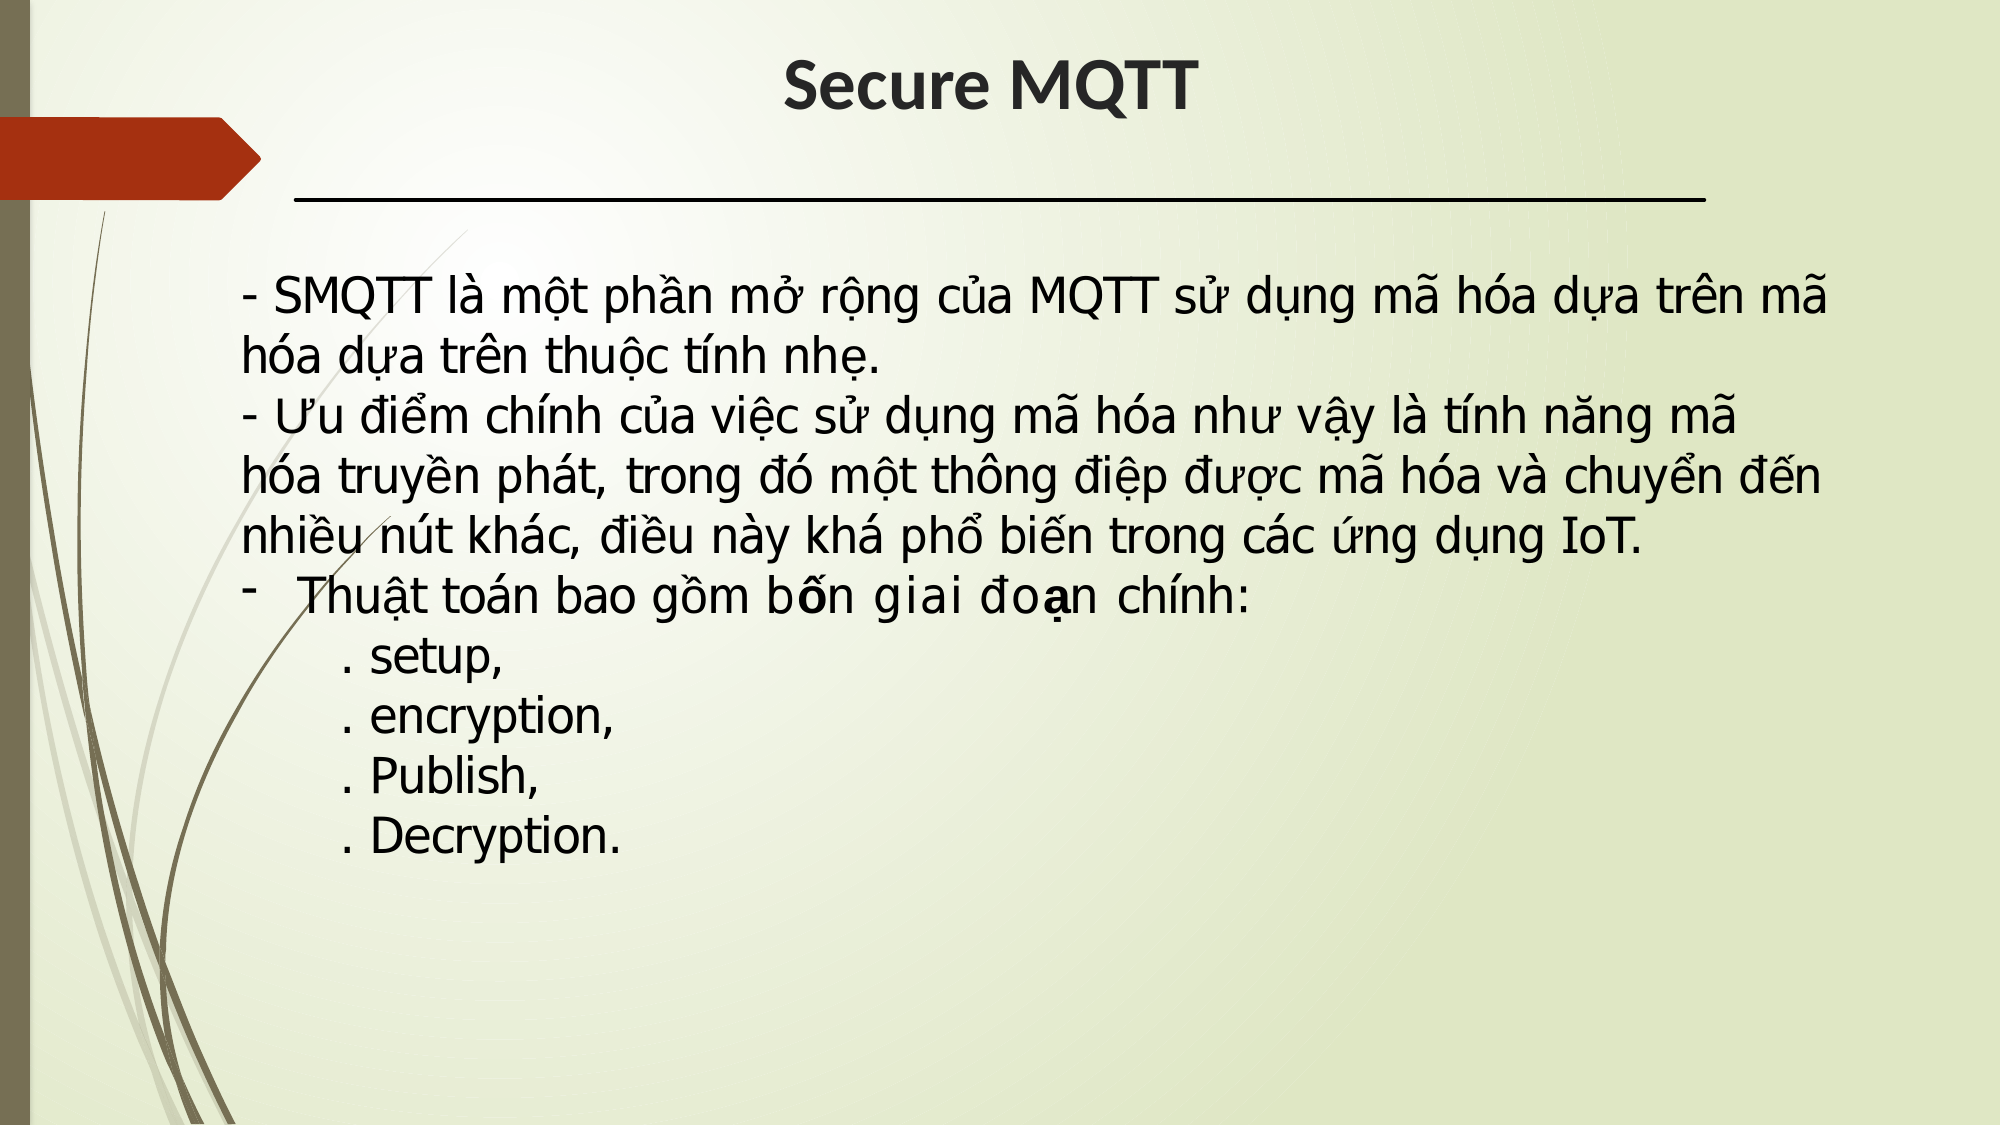

# Secure MQTT
- SMQTT là một phần mở rộng của MQTT sử dụng mã hóa dựa trên mã hóa dựa trên thuộc tính nhẹ.
- Ưu điểm chính của việc sử dụng mã hóa như vậy là tính năng mã hóa truyền phát, trong đó một thông điệp được mã hóa và chuyển đến nhiều nút khác, điều này khá phổ biến trong các ứng dụng IoT.
Thuật toán bao gồm bốn giai đoạn chính:
 . setup,
 . encryption,
 . Publish,
 . Decryption.